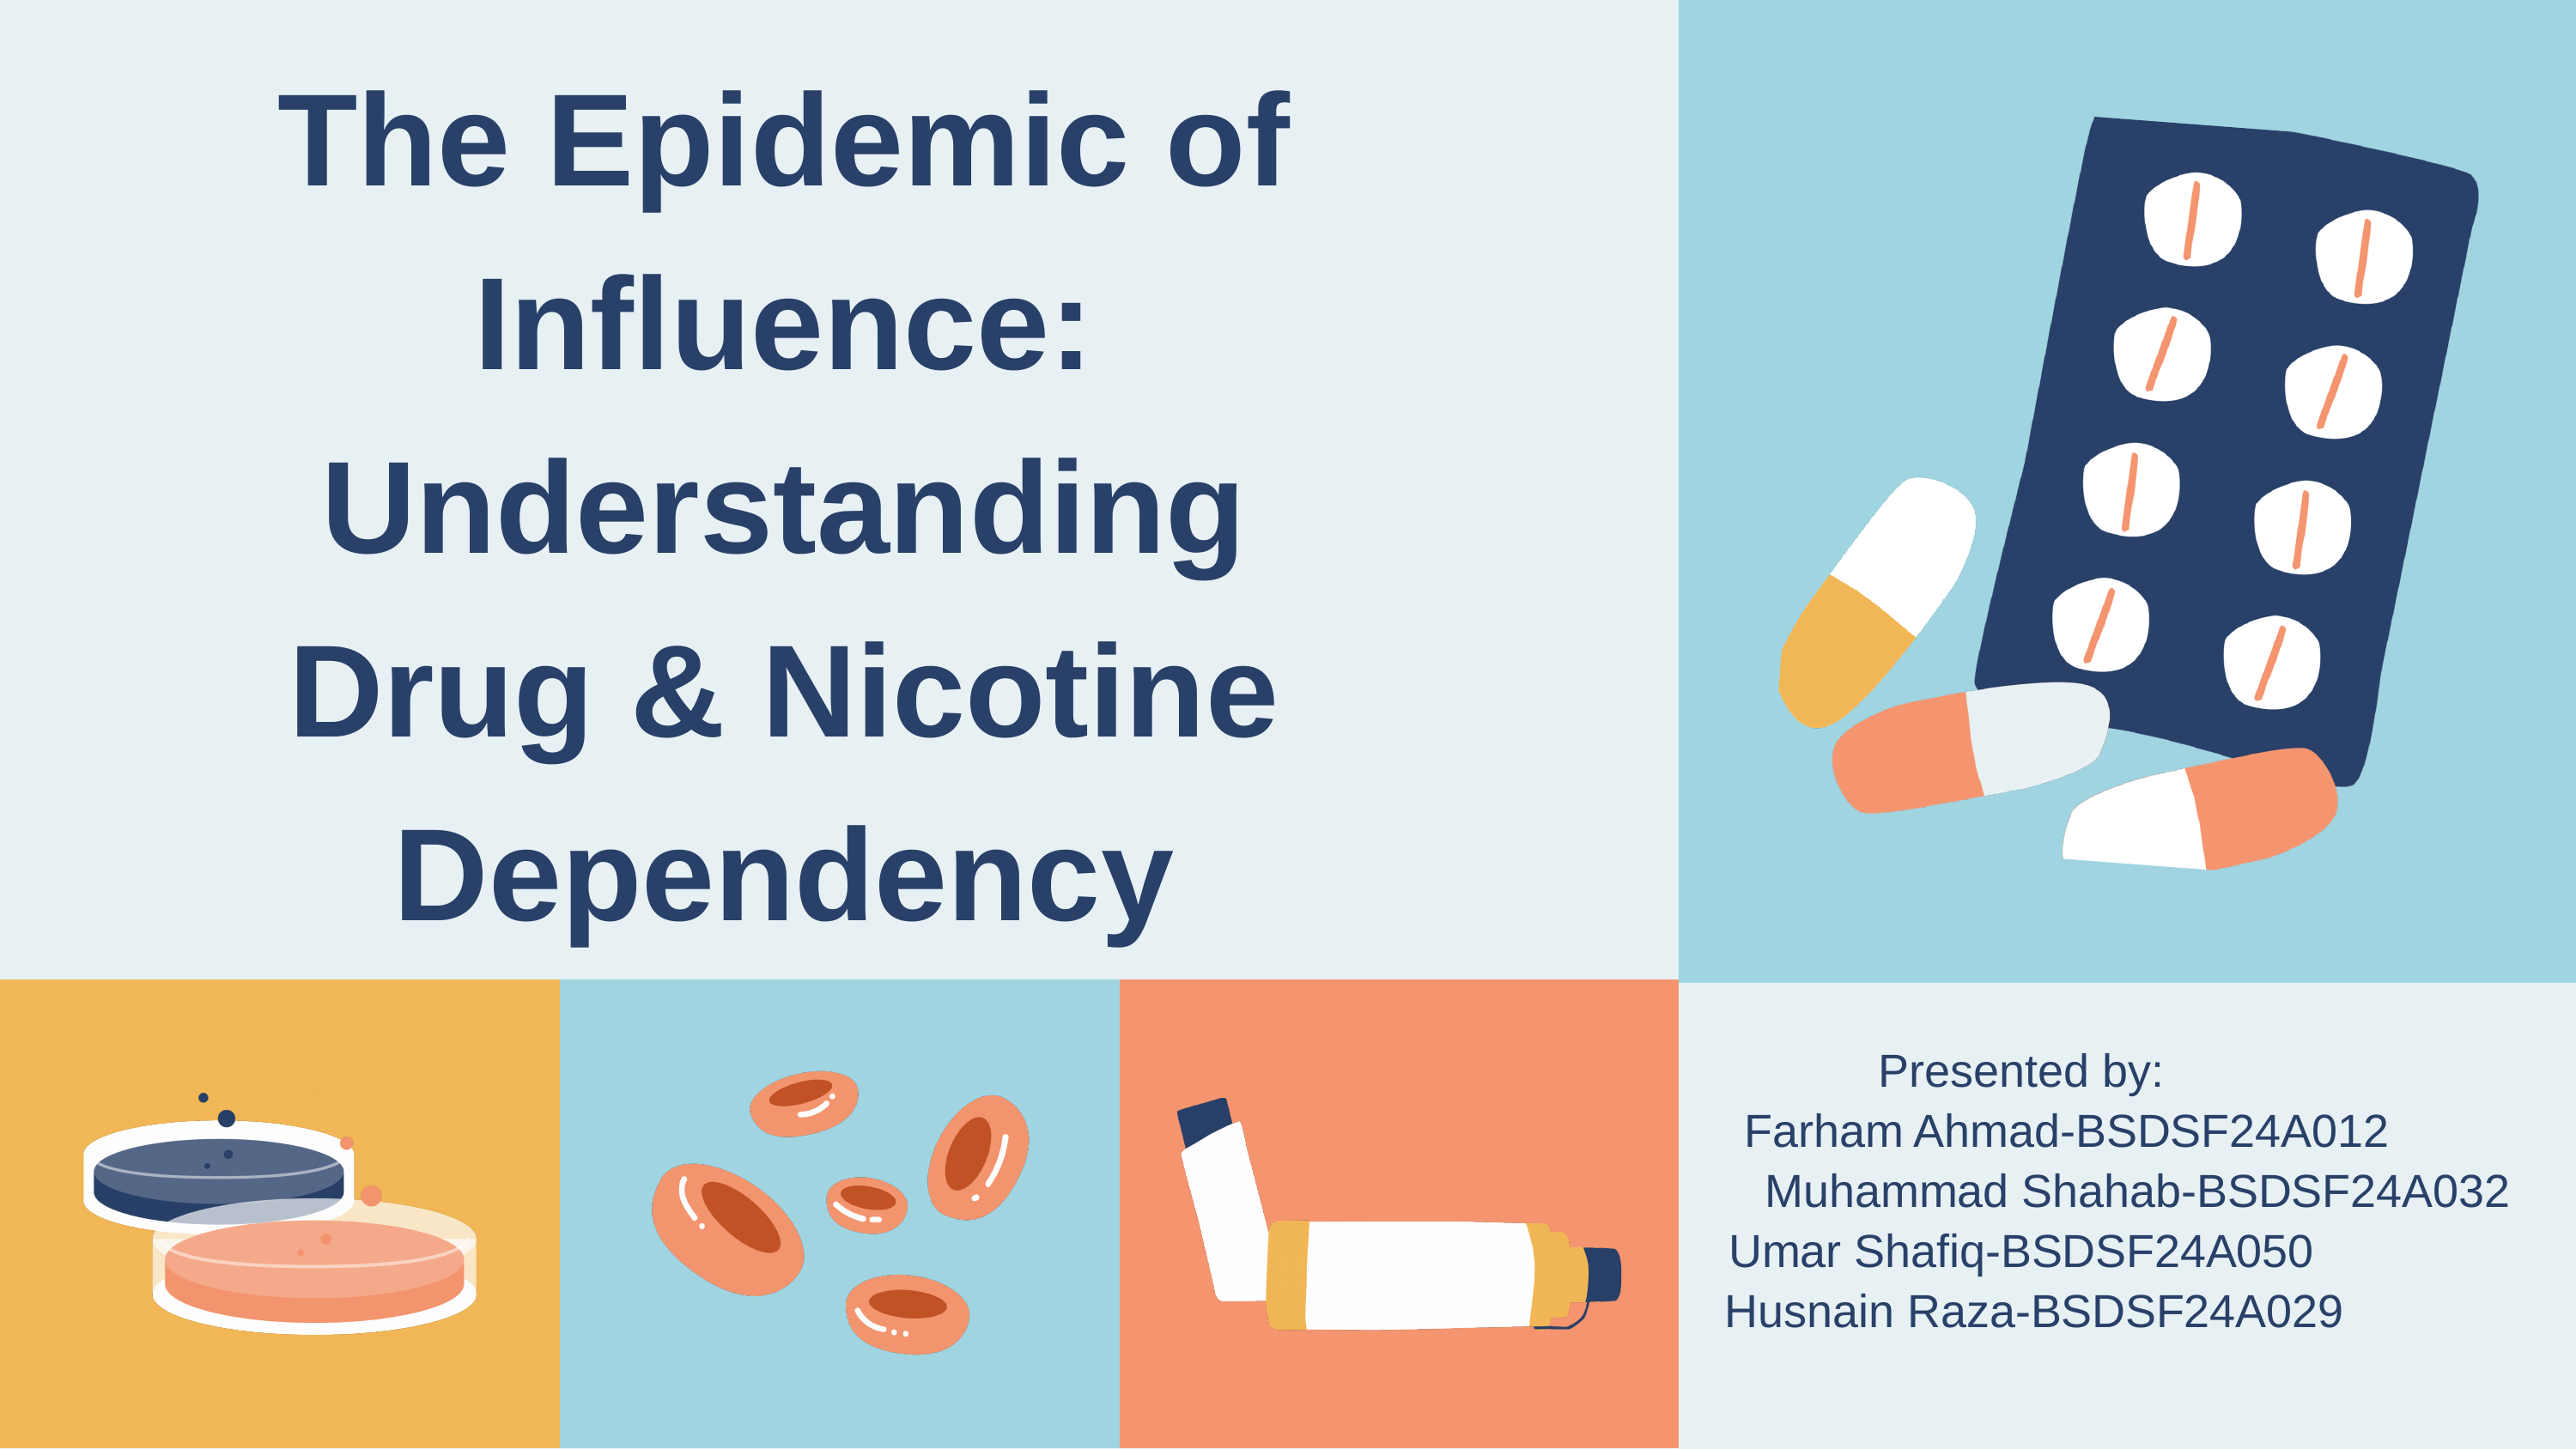

The Epidemic of Influence: Understanding Drug & Nicotine Dependency

Presented by:
       Farham Ahmad-BSDSF24A012
                  Muhammad Shahab-BSDSF24A032
Umar Shafiq-BSDSF24A050
  Husnain Raza-BSDSF24A029